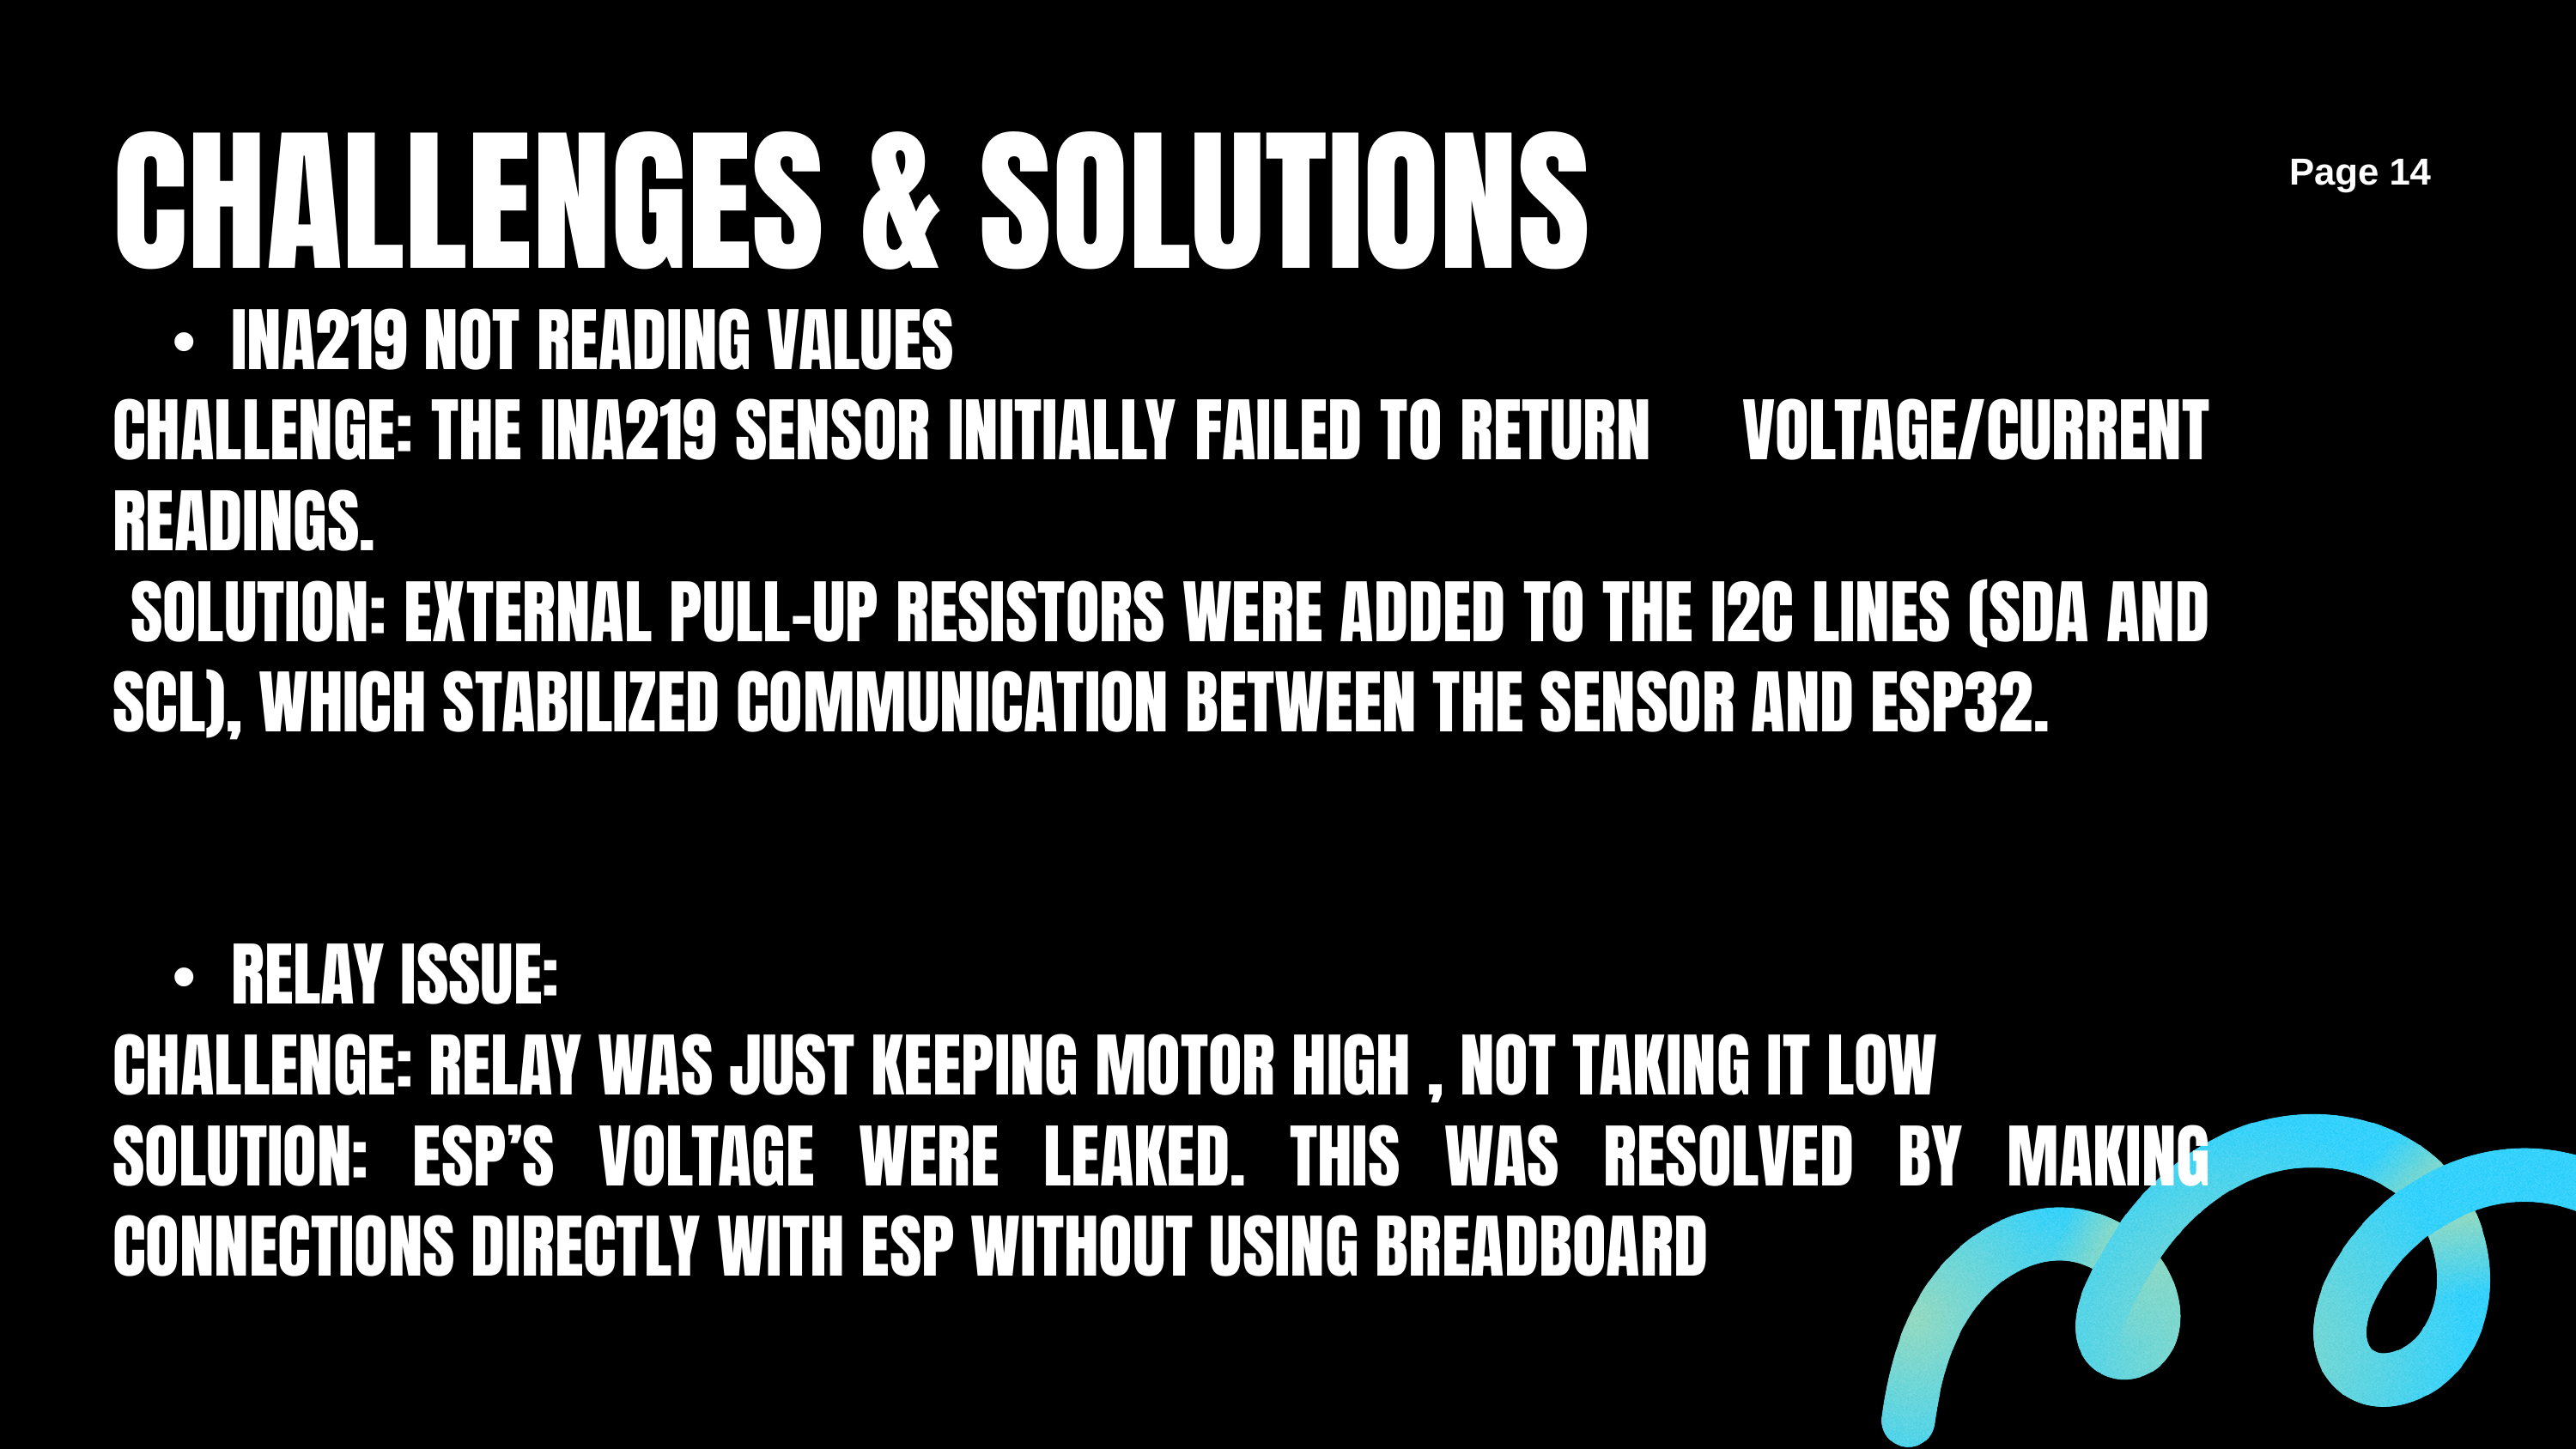

CHALLENGES & SOLUTIONS
Page 14
INA219 NOT READING VALUES
CHALLENGE: THE INA219 SENSOR INITIALLY FAILED TO RETURN     VOLTAGE/CURRENT READINGS.
 SOLUTION: EXTERNAL PULL-UP RESISTORS WERE ADDED TO THE I2C LINES (SDA AND SCL), WHICH STABILIZED COMMUNICATION BETWEEN THE SENSOR AND ESP32.

RELAY ISSUE:
CHALLENGE: RELAY WAS JUST KEEPING MOTOR HIGH , NOT TAKING IT LOW
SOLUTION: ESP’S VOLTAGE WERE LEAKED. THIS WAS RESOLVED BY MAKING CONNECTIONS DIRECTLY WITH ESP WITHOUT USING BREADBOARD